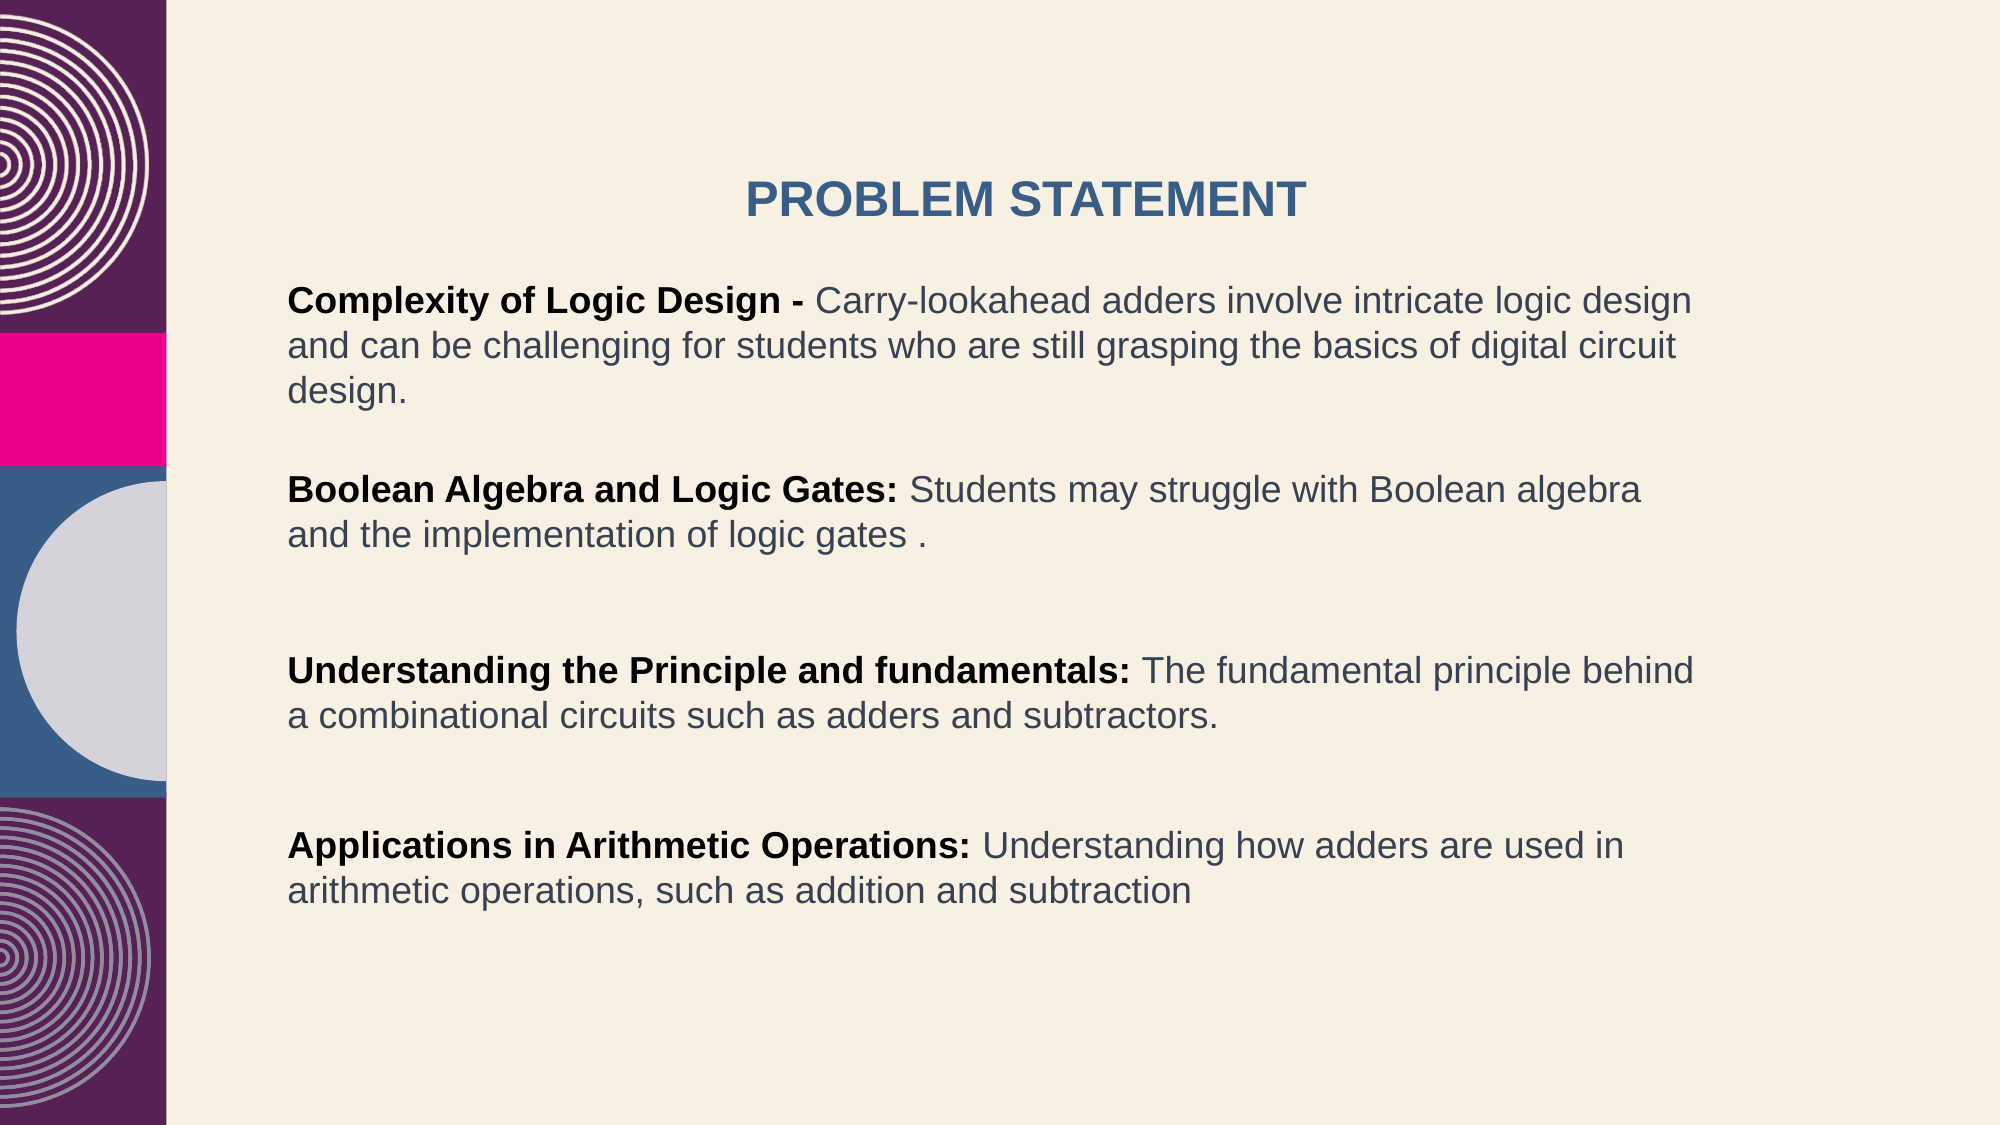

PROBLEM STATEMENT
Complexity of Logic Design - Carry-lookahead adders involve intricate logic design and can be challenging for students who are still grasping the basics of digital circuit design.
Boolean Algebra and Logic Gates: Students may struggle with Boolean algebra and the implementation of logic gates .
Understanding the Principle and fundamentals: The fundamental principle behind a combinational circuits such as adders and subtractors.
Applications in Arithmetic Operations: Understanding how adders are used in arithmetic operations, such as addition and subtraction